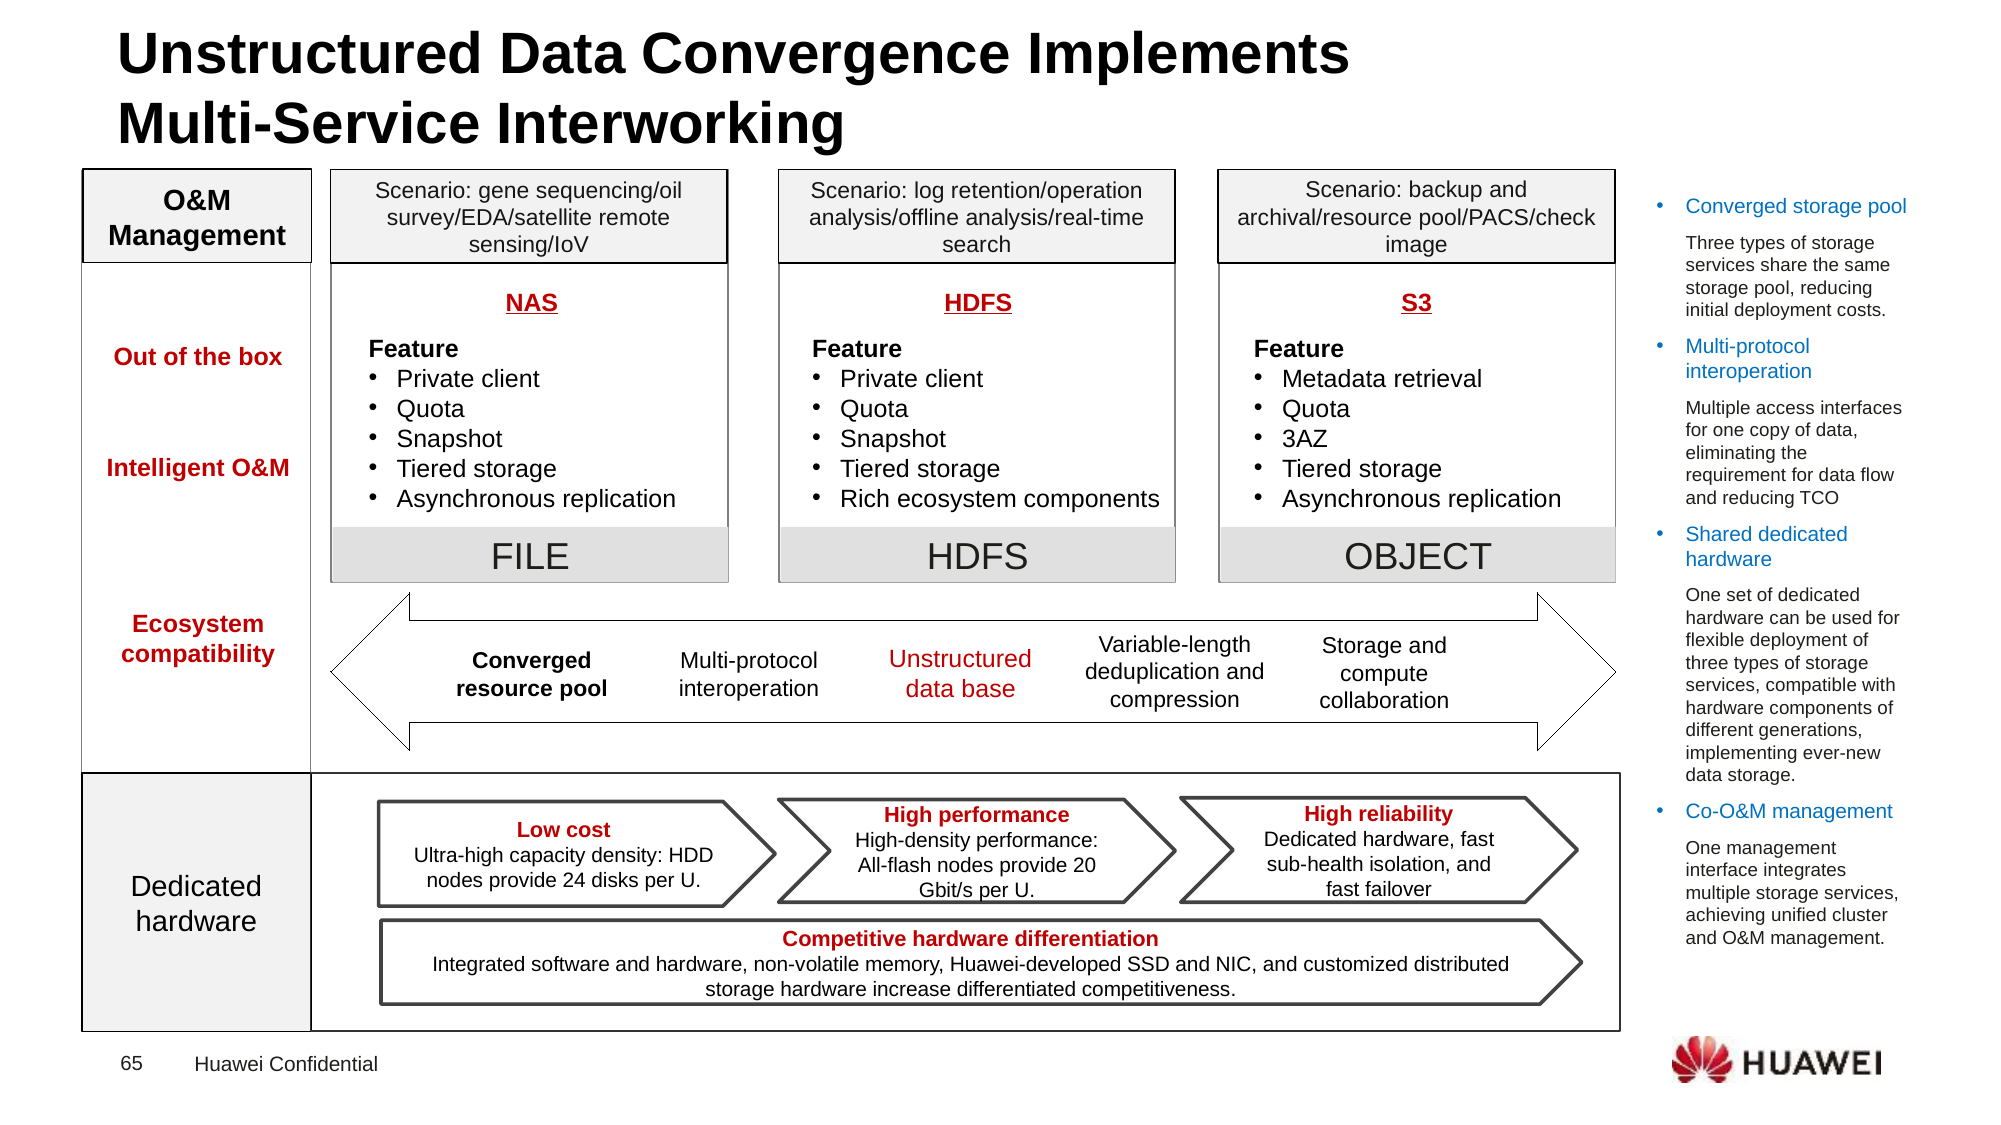

Unstructured Data Convergence Implements Multi-Service Interworking
O&M Management

Scenario: backup and archival/resource pool/PACS/check image
Scenario: gene sequencing/oil survey/EDA/satellite remote sensing/IoV
Scenario: log retention/operation analysis/offline analysis/real-time search

Converged storage pool
Three types of storage services share the same storage pool, reducing initial deployment costs.
Multi-protocol interoperation
Multiple access interfaces for one copy of data, eliminating the requirement for data flow and reducing TCO
Shared dedicated hardware
One set of dedicated hardware can be used for flexible deployment of three types of storage services, compatible with hardware components of different generations, implementing ever-new data storage.
Co-O&M management
One management interface integrates multiple storage services, achieving unified cluster and O&M management.
NAS
HDFS
S3
Out of the box
Feature
Private client
Quota
Snapshot
Tiered storage
Asynchronous replication
Feature
Private client
Quota
Snapshot
Tiered storage
Rich ecosystem components
Feature
Metadata retrieval
Quota
3AZ
Tiered storage
Asynchronous replication
Intelligent O&M
FILE
HDFS
OBJECT
Ecosystem compatibility

Variable-length deduplication and compression
Storage and compute collaboration
Unstructured data base
Converged resource pool
Multi-protocol interoperation
Dedicated hardware

High reliability
Dedicated hardware, fast sub-health isolation, and fast failover
High performance
High-density performance: All-flash nodes provide 20 Gbit/s per U.
Low cost
Ultra-high capacity density: HDD nodes provide 24 disks per U.
Competitive hardware differentiation
Integrated software and hardware, non-volatile memory, Huawei-developed SSD and NIC, and customized distributed storage hardware increase differentiated competitiveness.